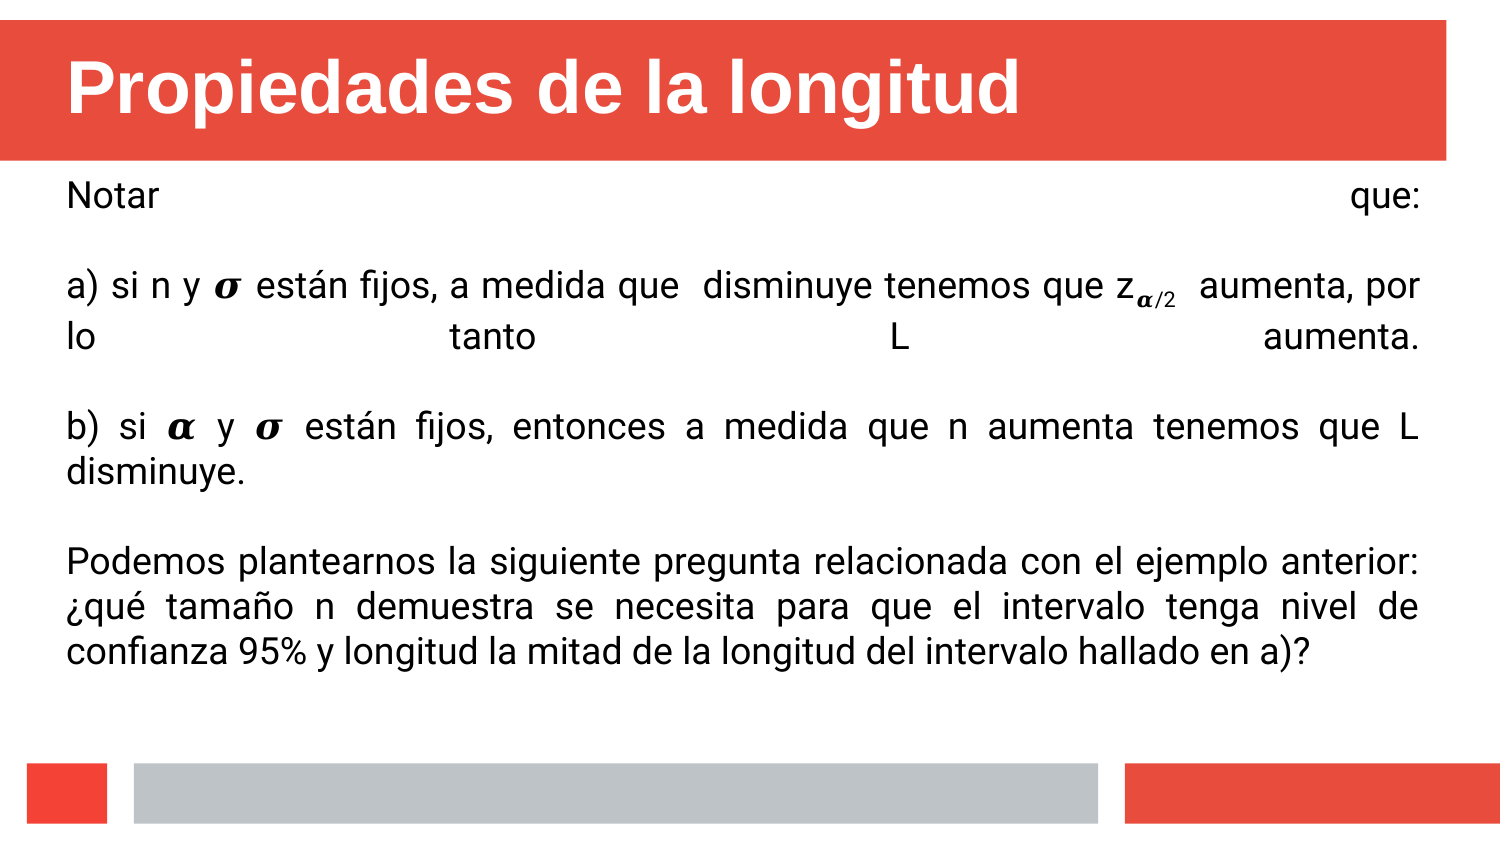

# Propiedades de la longitud
Notar que:
a) si n y 𝝈 están fijos, a medida que  disminuye tenemos que z𝜶/2  aumenta, por lo tanto L aumenta.
b) si 𝜶 y 𝝈 están fijos, entonces a medida que n aumenta tenemos que L disminuye.

Podemos plantearnos la siguiente pregunta relacionada con el ejemplo anterior: ¿qué tamaño n demuestra se necesita para que el intervalo tenga nivel de confianza 95% y longitud la mitad de la longitud del intervalo hallado en a)?